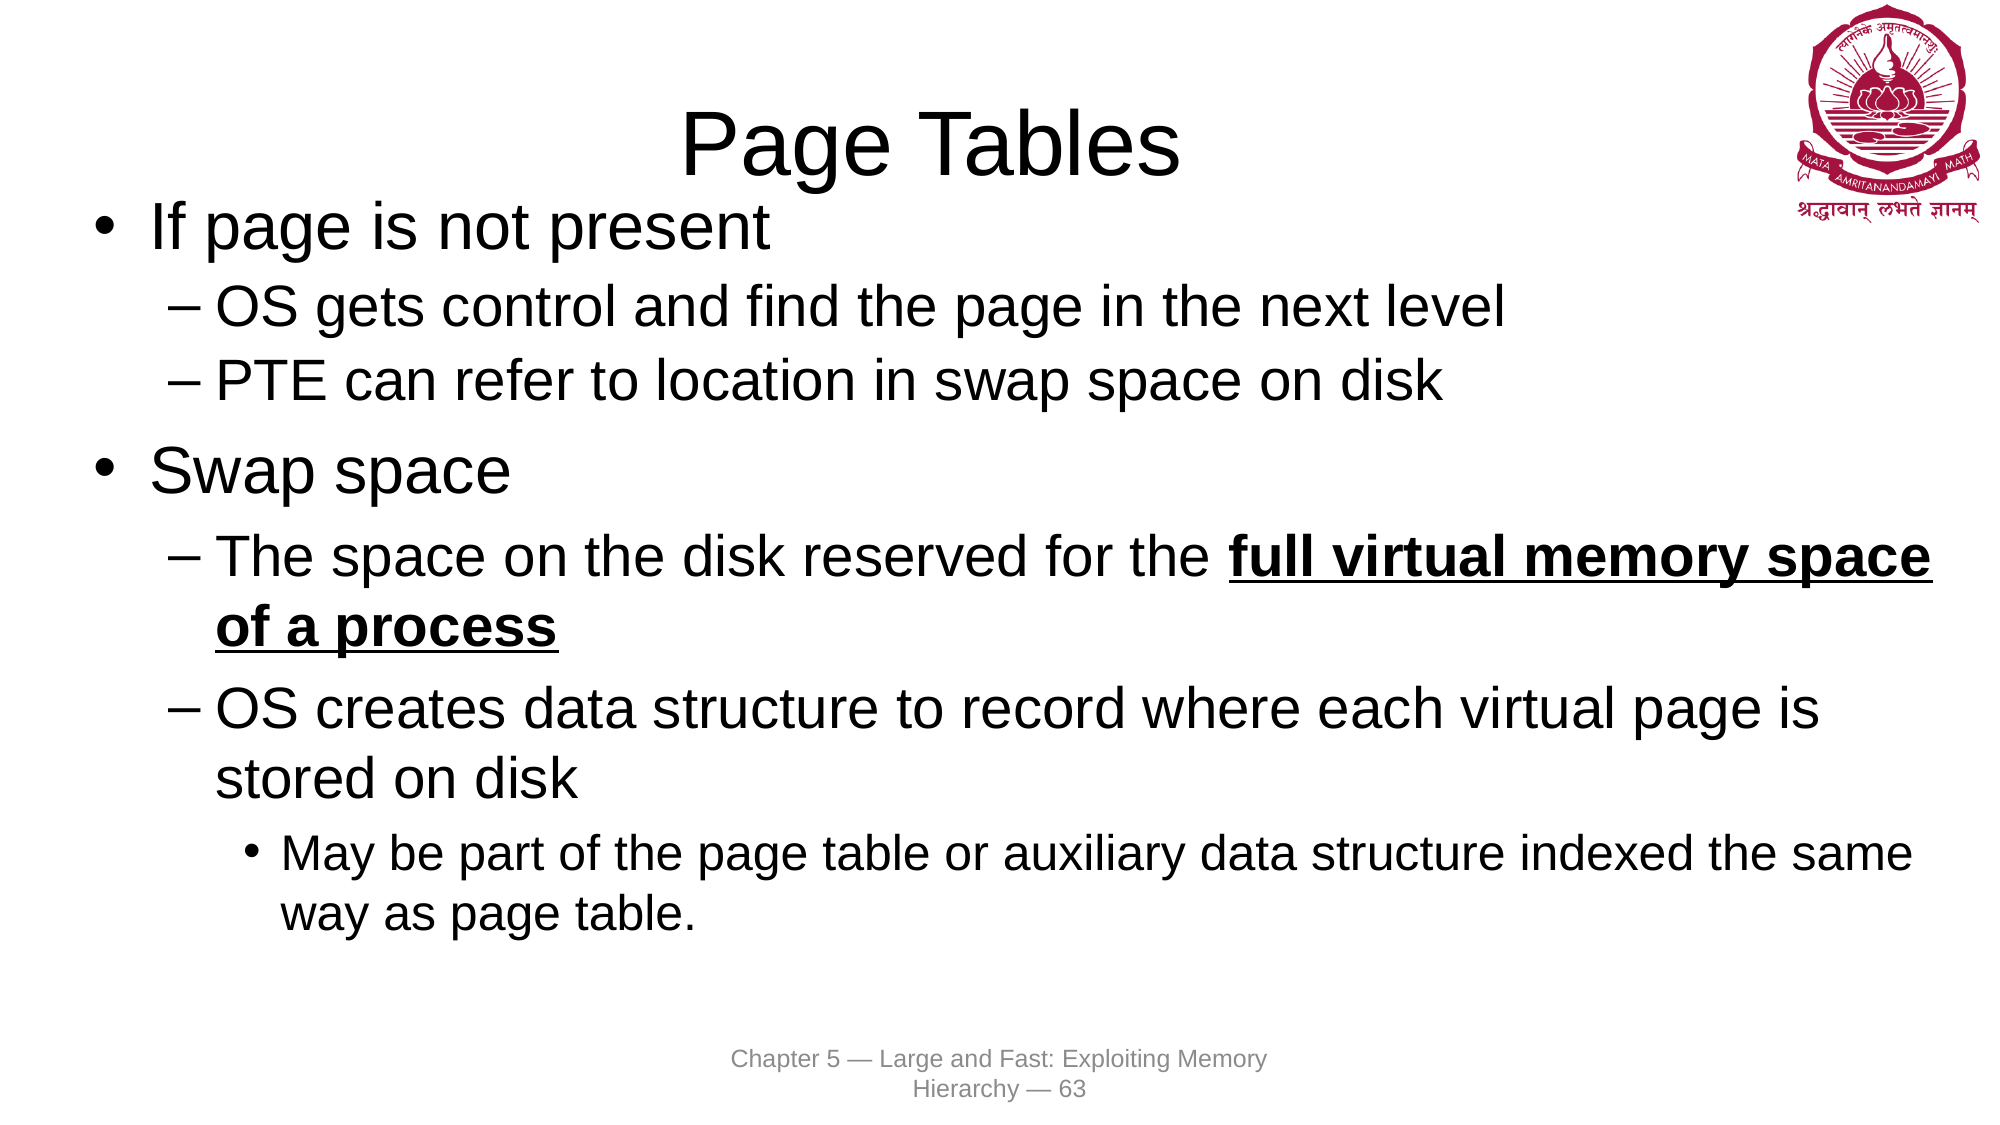

# Page Tables
If page is not present
OS gets control and find the page in the next level
PTE can refer to location in swap space on disk
Swap space
The space on the disk reserved for the full virtual memory space of a process
OS creates data structure to record where each virtual page is stored on disk
May be part of the page table or auxiliary data structure indexed the same way as page table.

Chapter 5 — Large and Fast: Exploiting Memory Hierarchy — 63